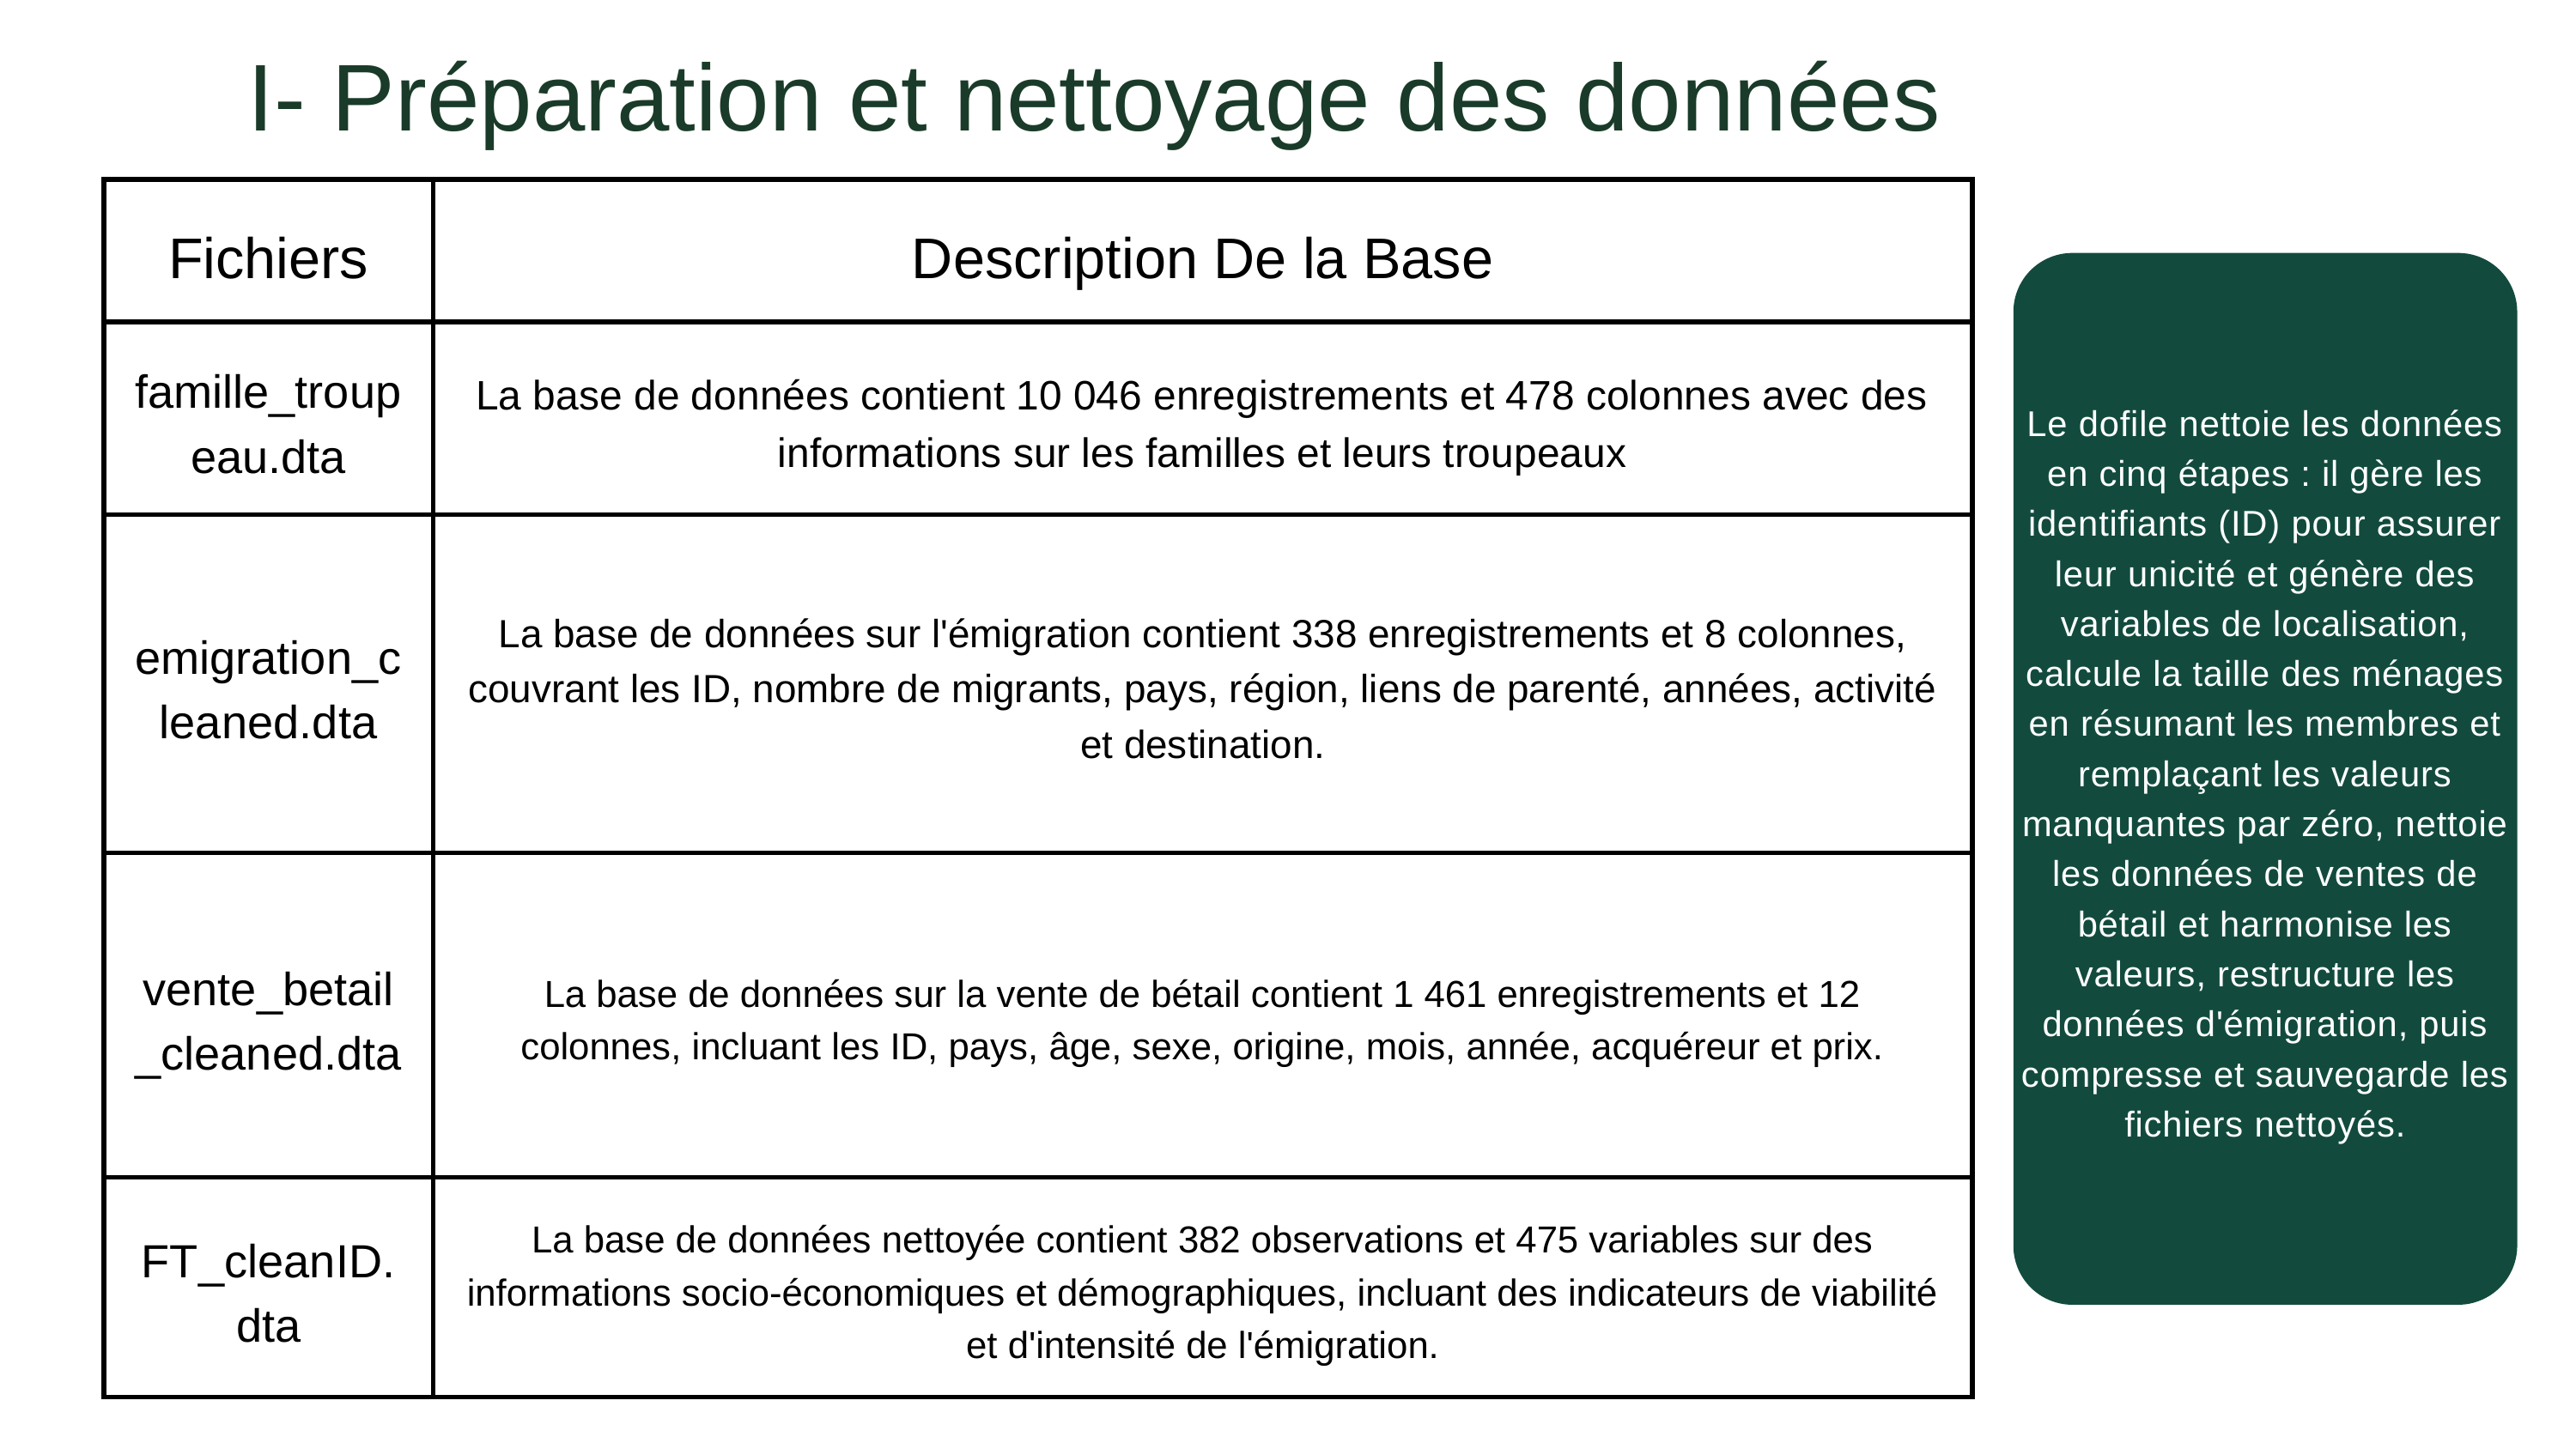

I- Préparation et nettoyage des données
| Fichiers | Description De la Base |
| --- | --- |
| famille\_troupeau.dta | La base de données contient 10 046 enregistrements et 478 colonnes avec des informations sur les familles et leurs troupeaux |
| emigration\_cleaned.dta | La base de données sur l'émigration contient 338 enregistrements et 8 colonnes, couvrant les ID, nombre de migrants, pays, région, liens de parenté, années, activité et destination. |
| vente\_betail\_cleaned.dta | La base de données sur la vente de bétail contient 1 461 enregistrements et 12 colonnes, incluant les ID, pays, âge, sexe, origine, mois, année, acquéreur et prix. |
| FT\_cleanID.dta | La base de données nettoyée contient 382 observations et 475 variables sur des informations socio-économiques et démographiques, incluant des indicateurs de viabilité et d'intensité de l'émigration. |

Le dofile nettoie les données en cinq étapes : il gère les identifiants (ID) pour assurer leur unicité et génère des variables de localisation, calcule la taille des ménages en résumant les membres et remplaçant les valeurs manquantes par zéro, nettoie les données de ventes de bétail et harmonise les valeurs, restructure les données d'émigration, puis compresse et sauvegarde les fichiers nettoyés.